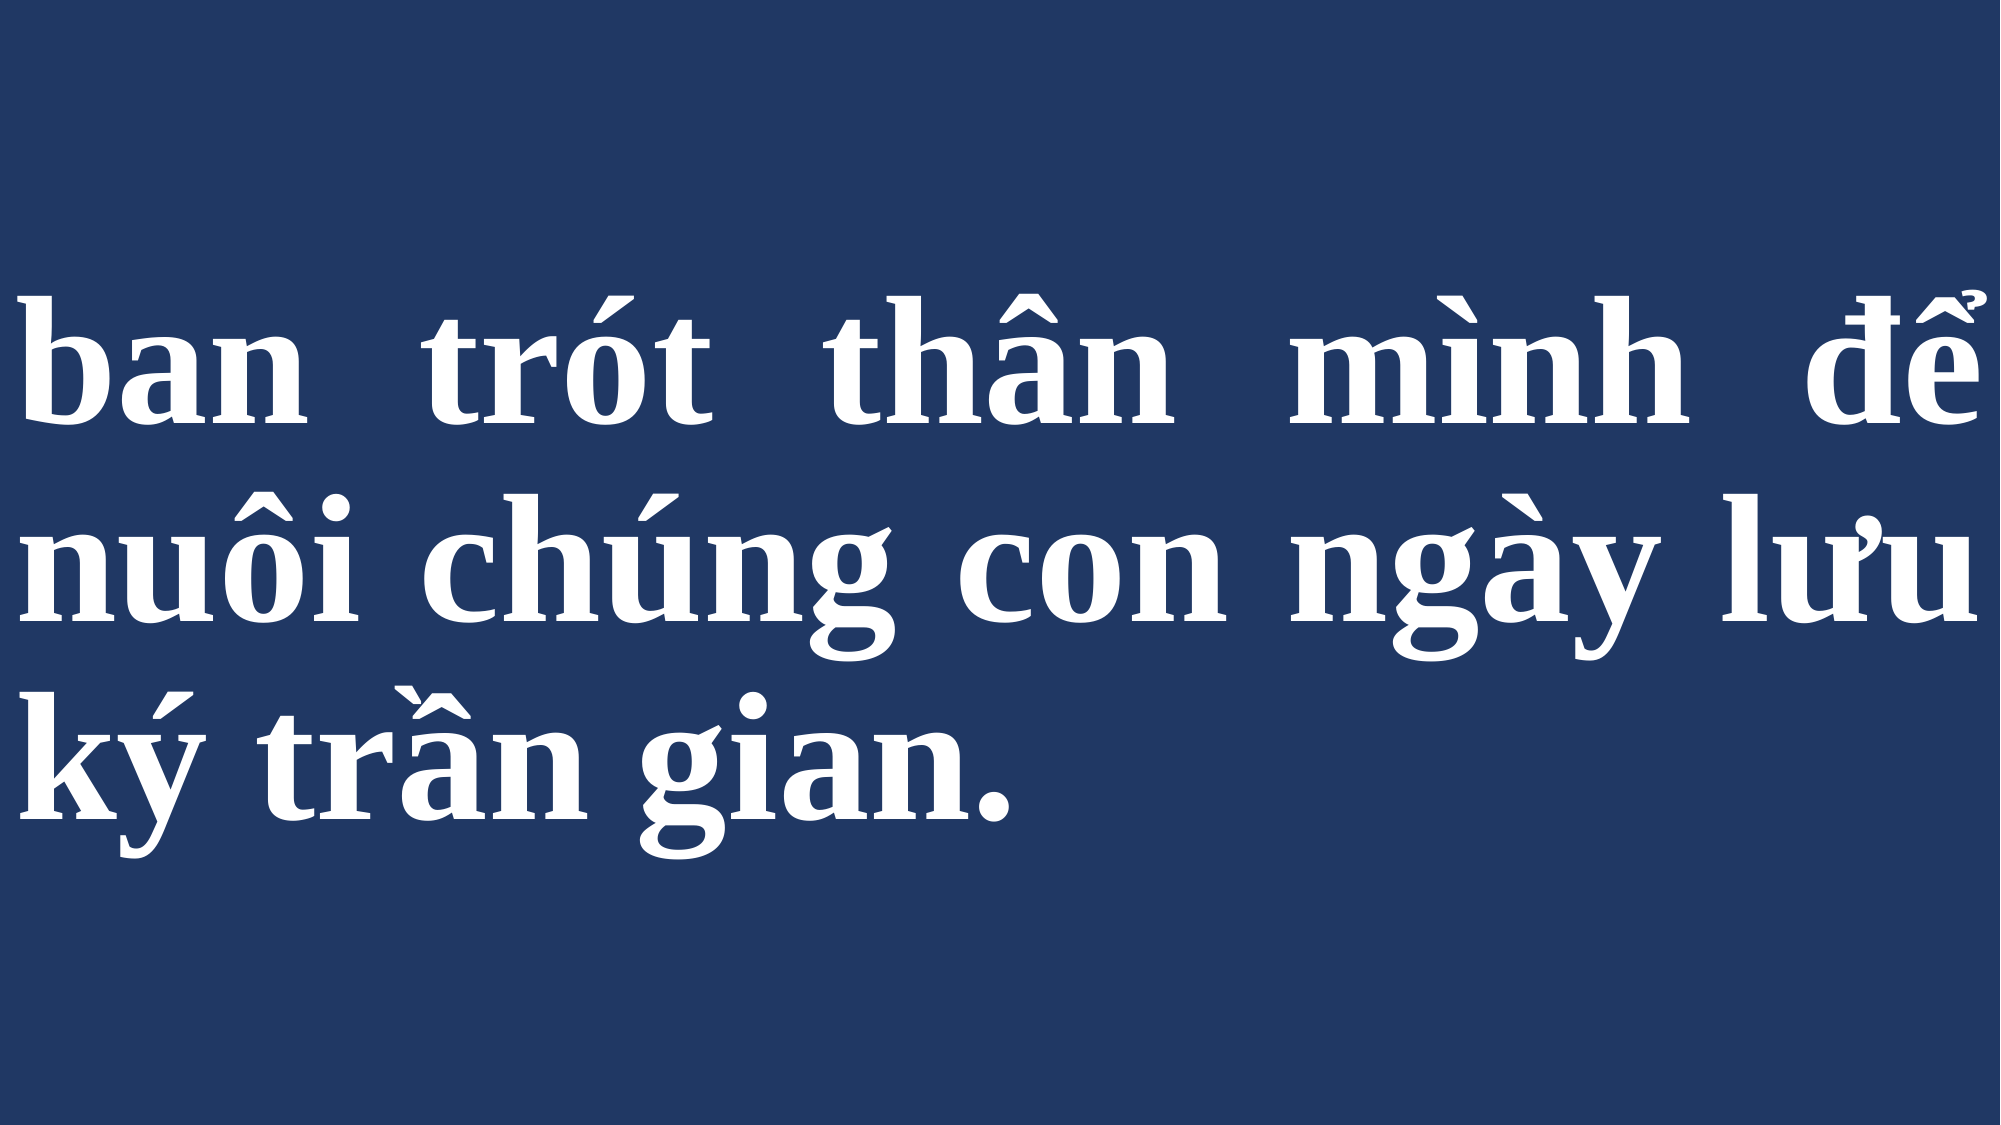

# ban trót thân mình để nuôi chúng con ngày lưu ký trần gian.